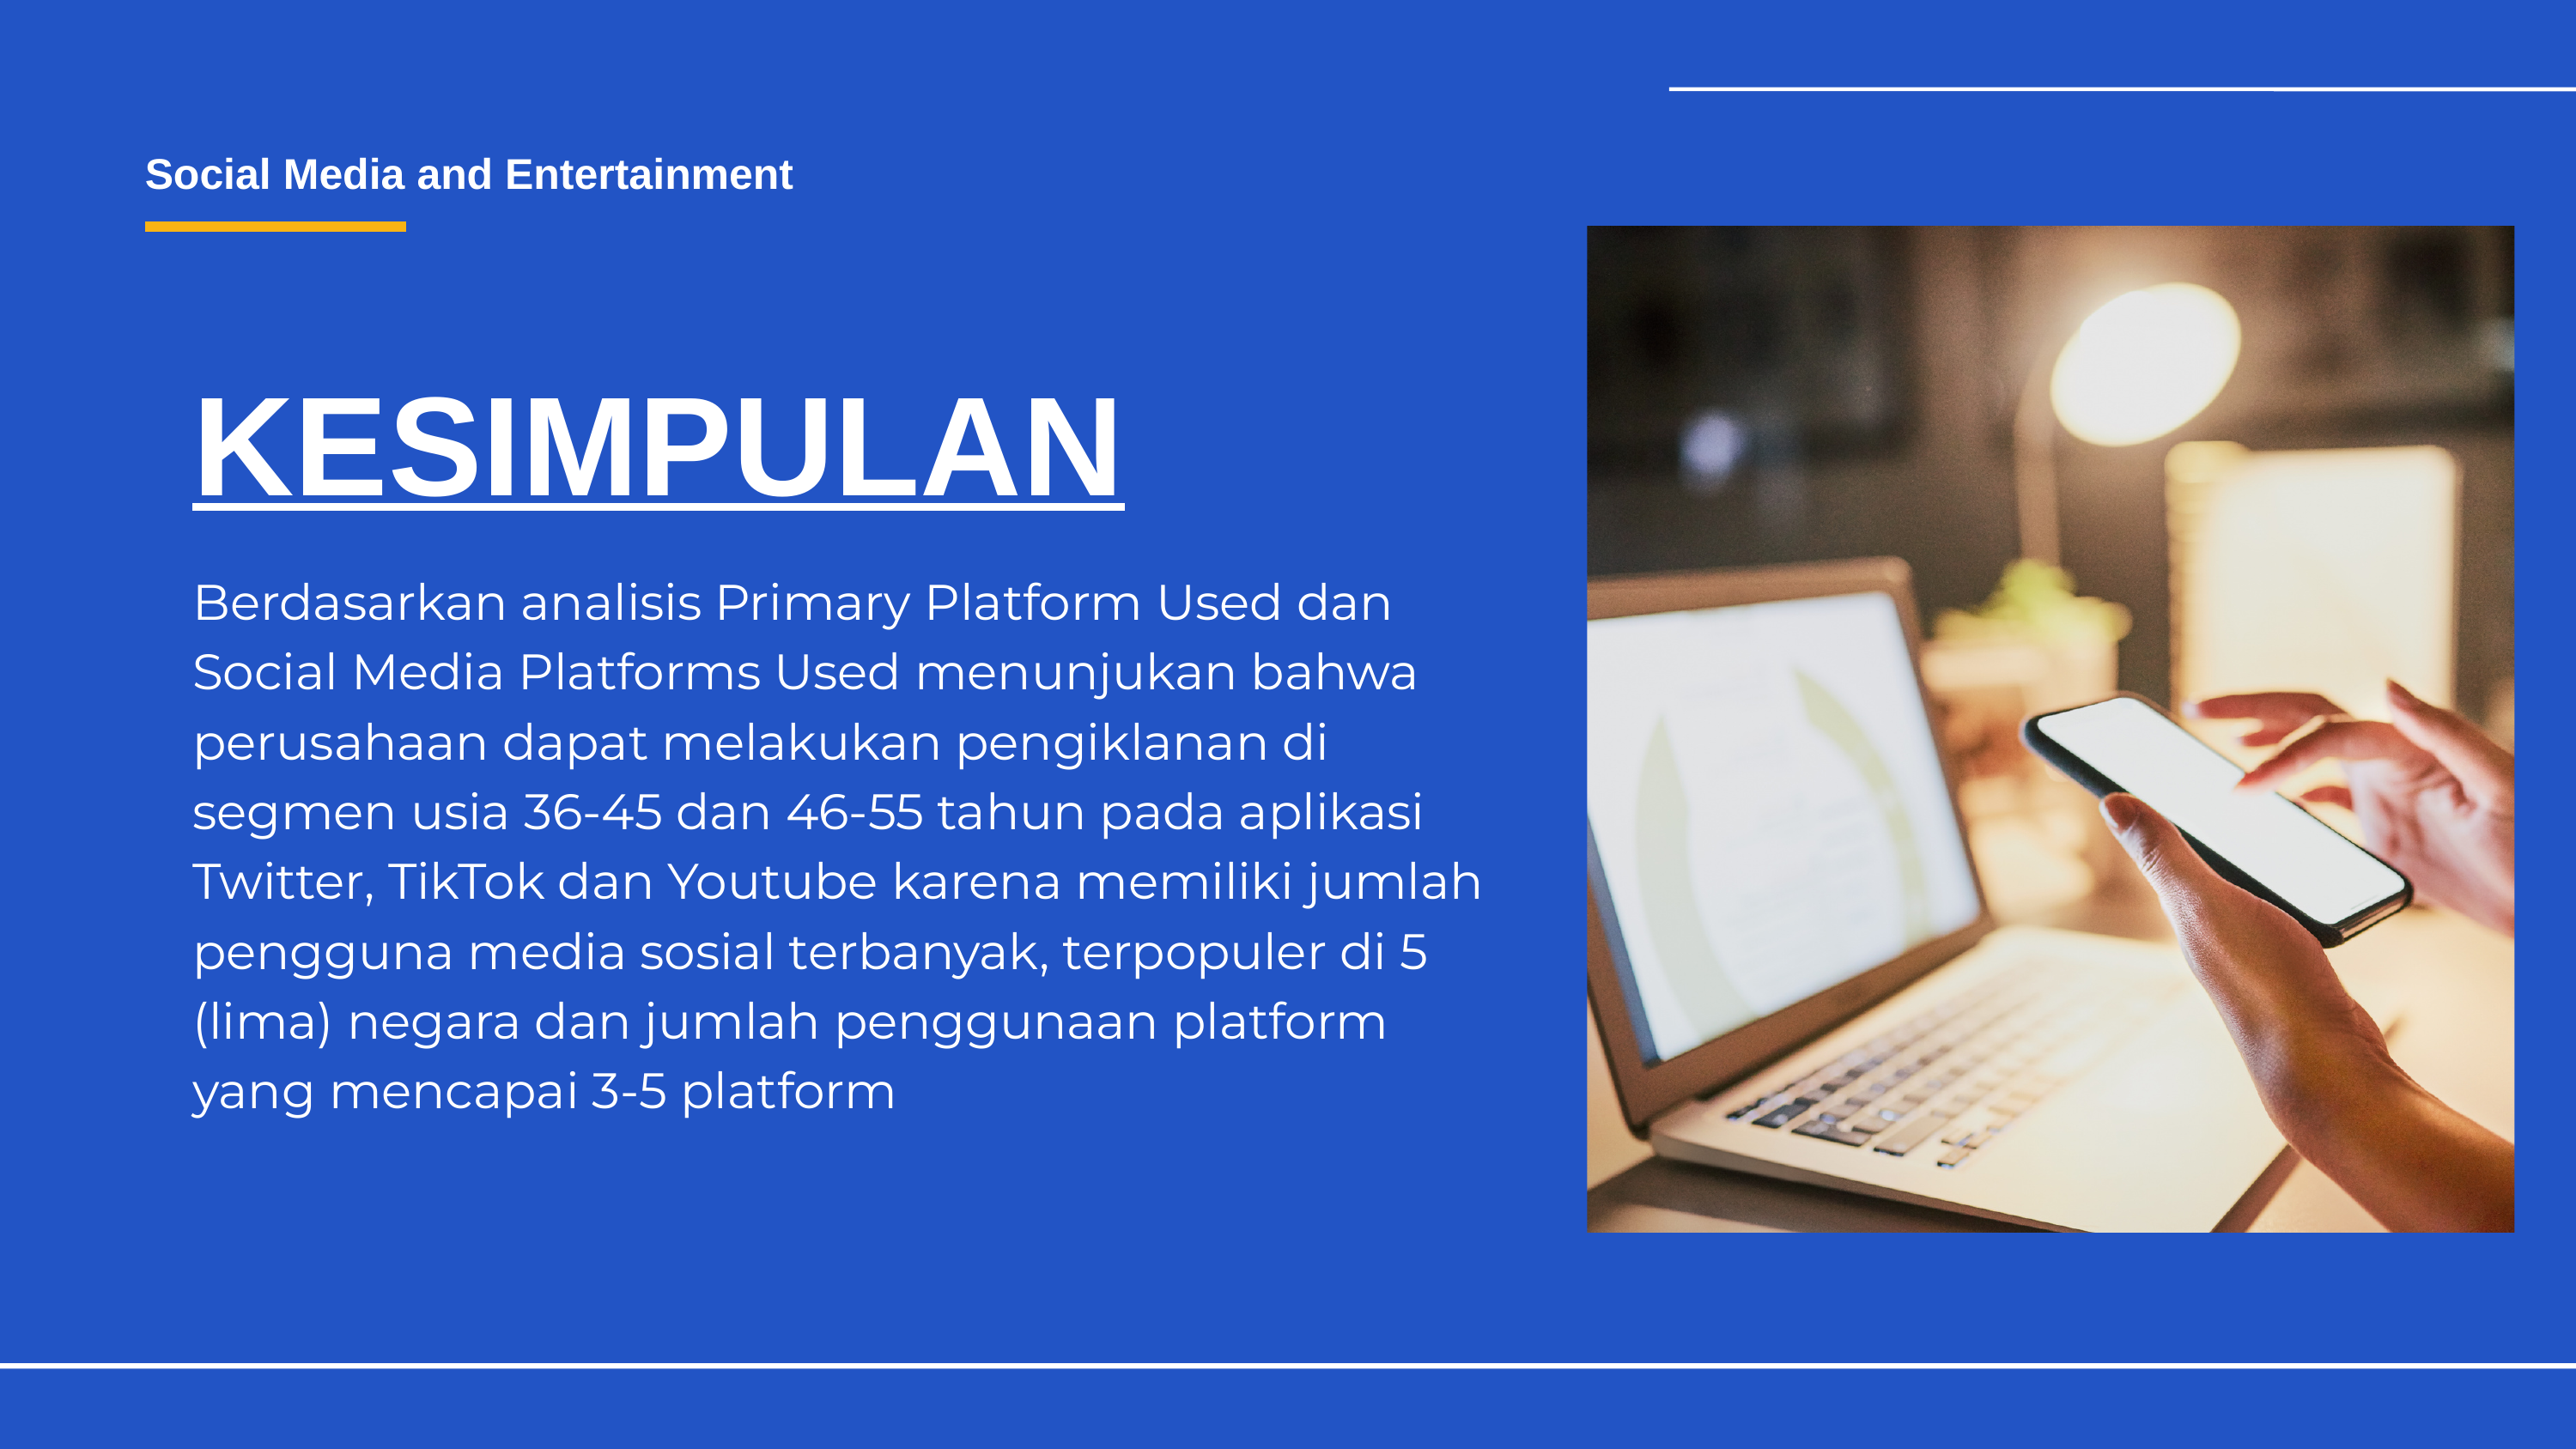

Social Media and Entertainment

KESIMPULAN
Berdasarkan analisis Primary Platform Used dan Social Media Platforms Used menunjukan bahwa perusahaan dapat melakukan pengiklanan di segmen usia 36-45 dan 46-55 tahun pada aplikasi Twitter, TikTok dan Youtube karena memiliki jumlah pengguna media sosial terbanyak, terpopuler di 5 (lima) negara dan jumlah penggunaan platform yang mencapai 3-5 platform